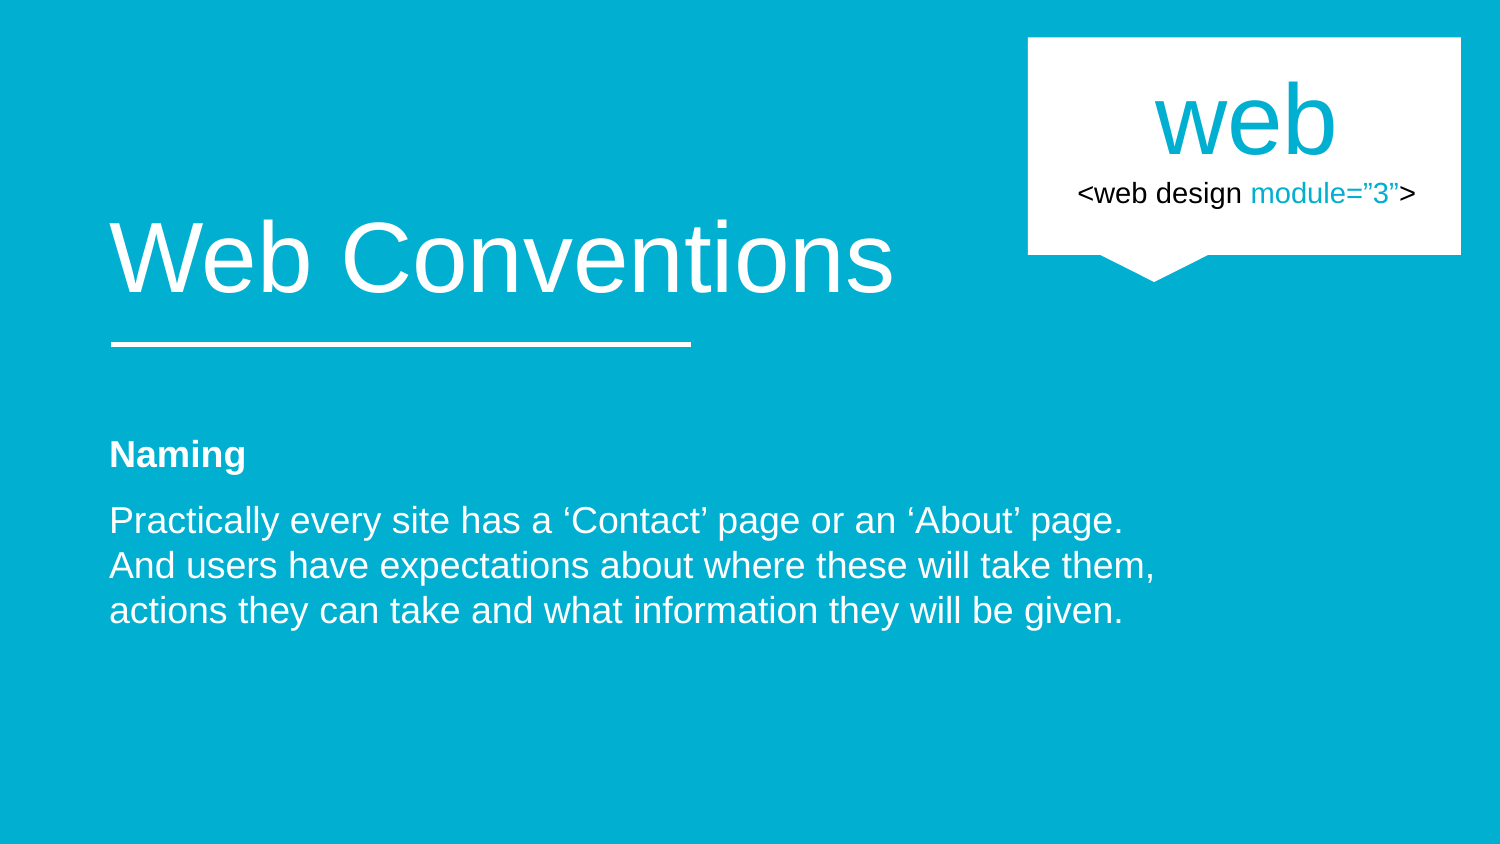

web
<web design module=”3”>
Web Conventions
Naming
Practically every site has a ‘Contact’ page or an ‘About’ page. And users have expectations about where these will take them, actions they can take and what information they will be given.